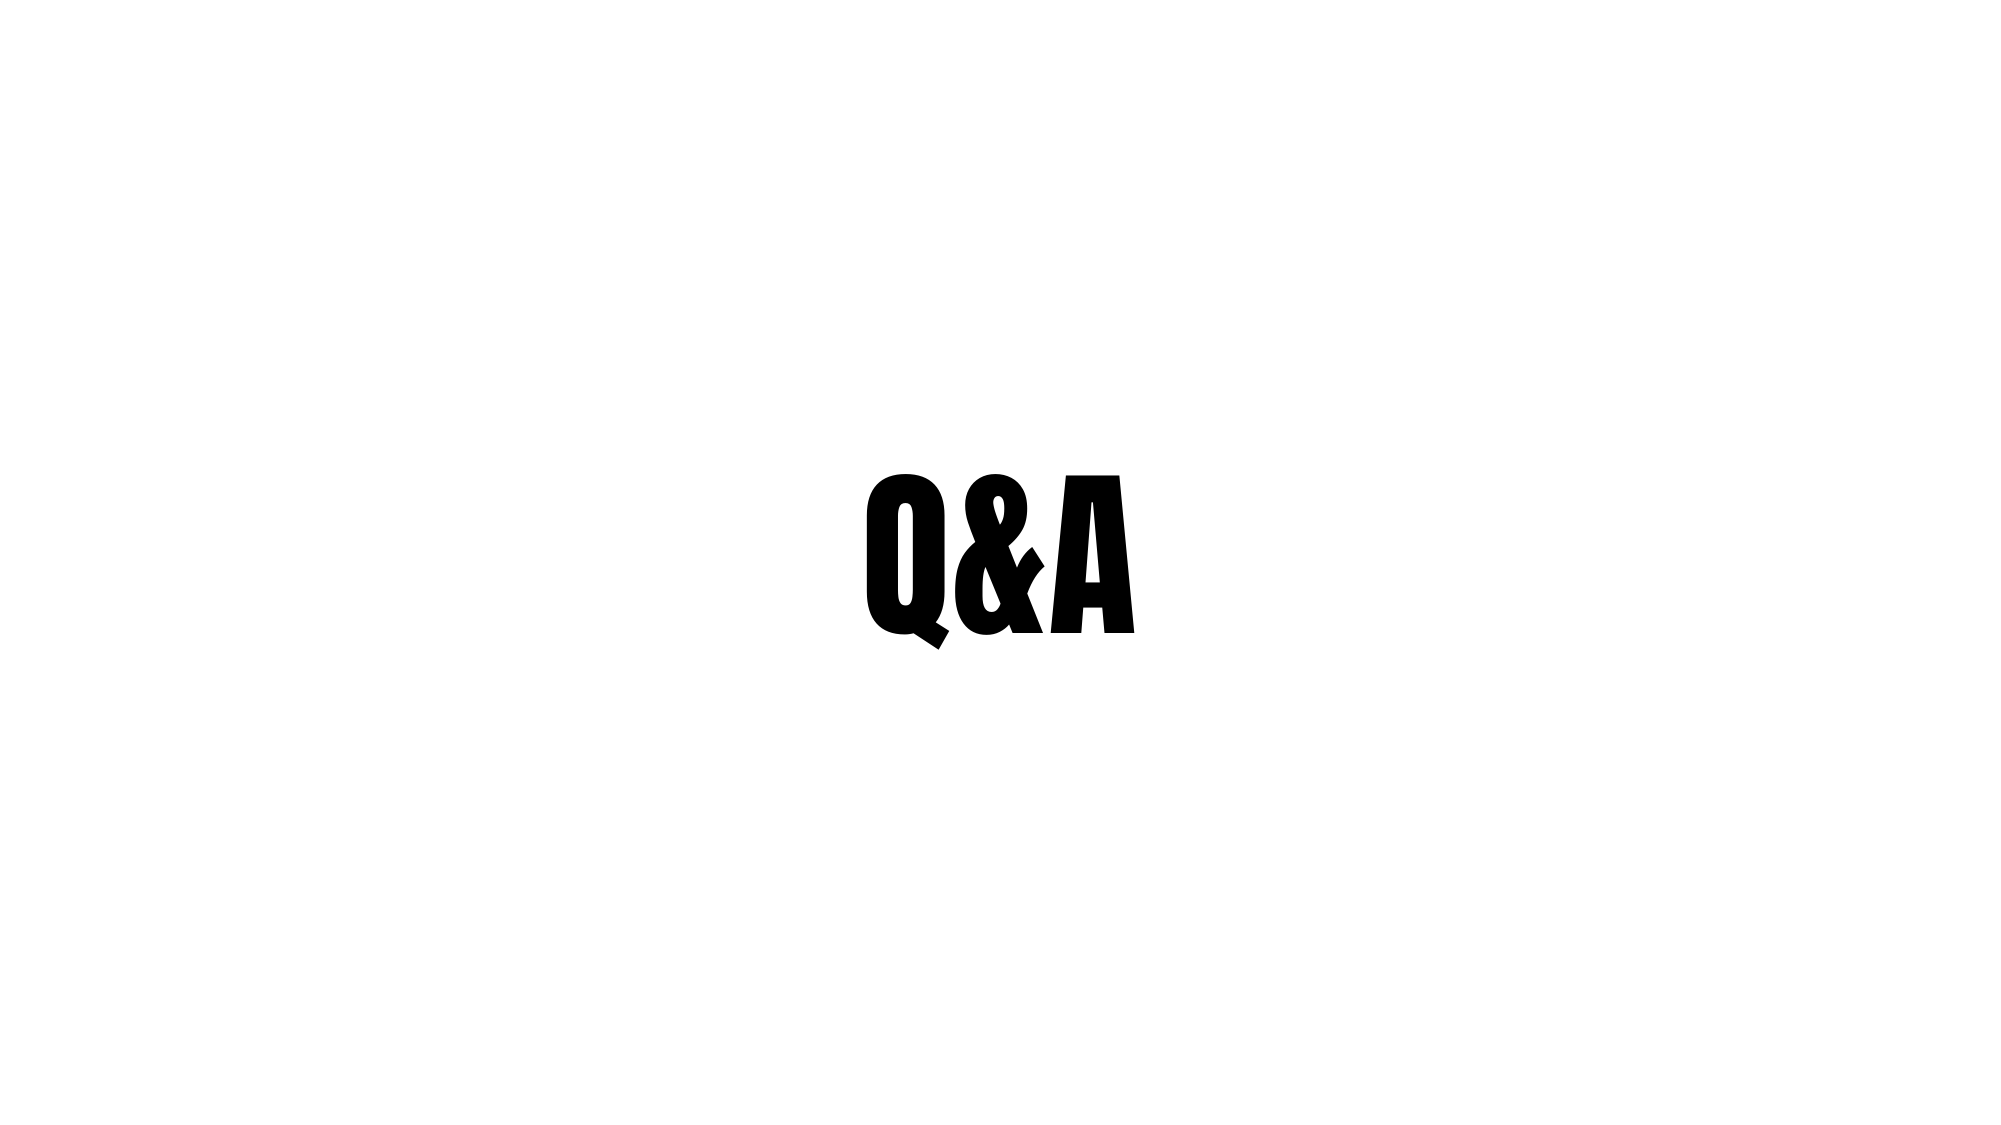

(
(
(
(
(
(
(
(
(
(
(
(
(
(
(

LOGO
Here is your
Q&A